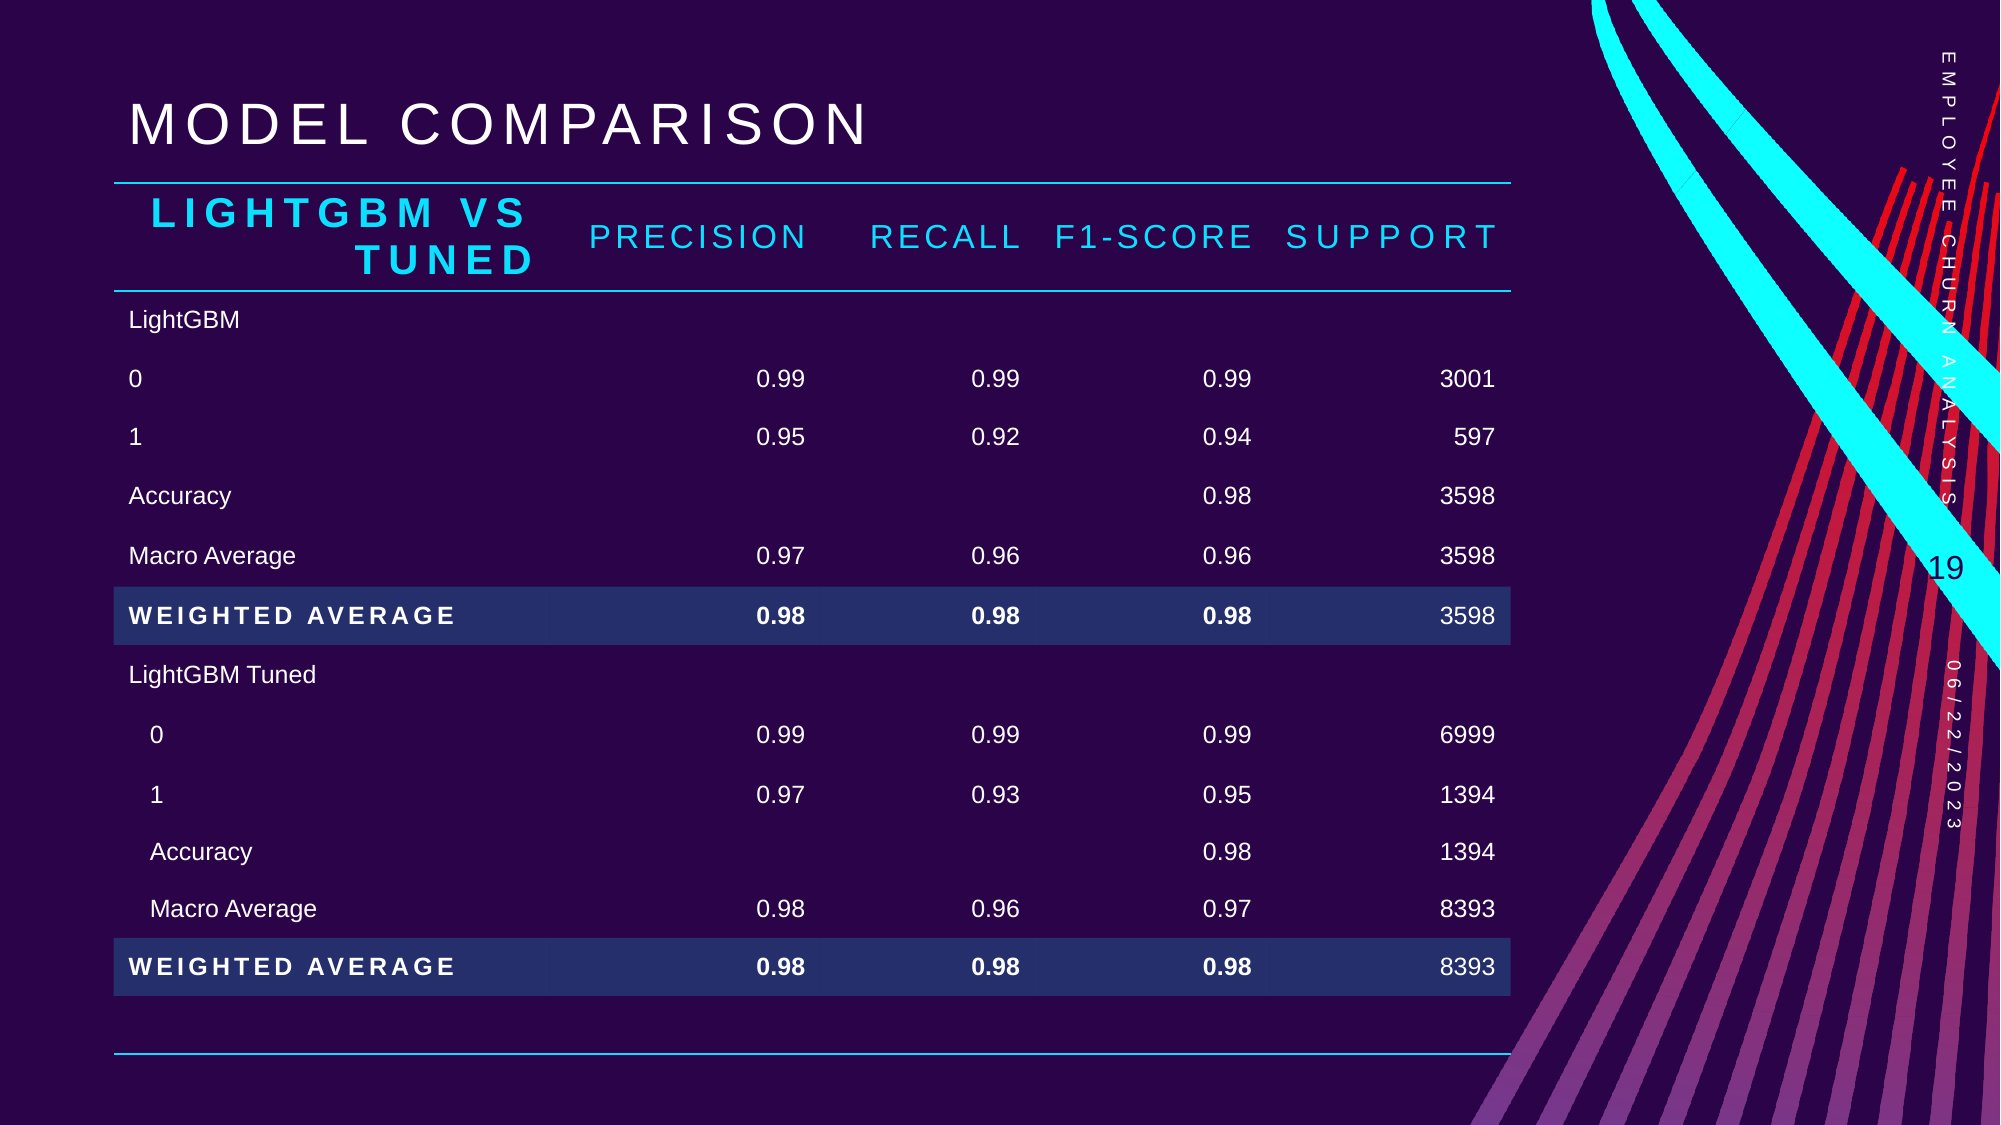

# Model COMPARISON
| LIGHTGBM VS TUNED | Precision | Recall | F1-SCORE | SUPPORT |
| --- | --- | --- | --- | --- |
| LightGBM | ​ | ​ | ​ |  |
| 0 | 0.99 | 0.99 | 0.99 | 3001 |
| 1​ | ​0.95 | 0.92​ | 0.94 | 597 |
| Accuracy​ |  |  | 0.98 | 3598​ |
| Macro Average​ | 0.97 | 0.96 | 0.96 | 3598​ |
| Weighted average​ | 0.98 | 0.98 | 0.98 | 3598 |
| LightGBM Tuned | ​ | ​ | ​ | ​ |
| 0 | 0.99 | 0.99 | 0.99 | 6999 |
| 1 | 0.97 | 0.93 | 0.95 | 1394 |
| Accuracy |  |  | 0.98 | 1394 |
| Macro Average | 0.98 | 0.96 | 0.97 | 8393 |
| Weighted average | 0.98 | 0.98 | 0.98 | 8393 |
|  |  |  |  |  |
Employee churn analysis
19
06/22/2023